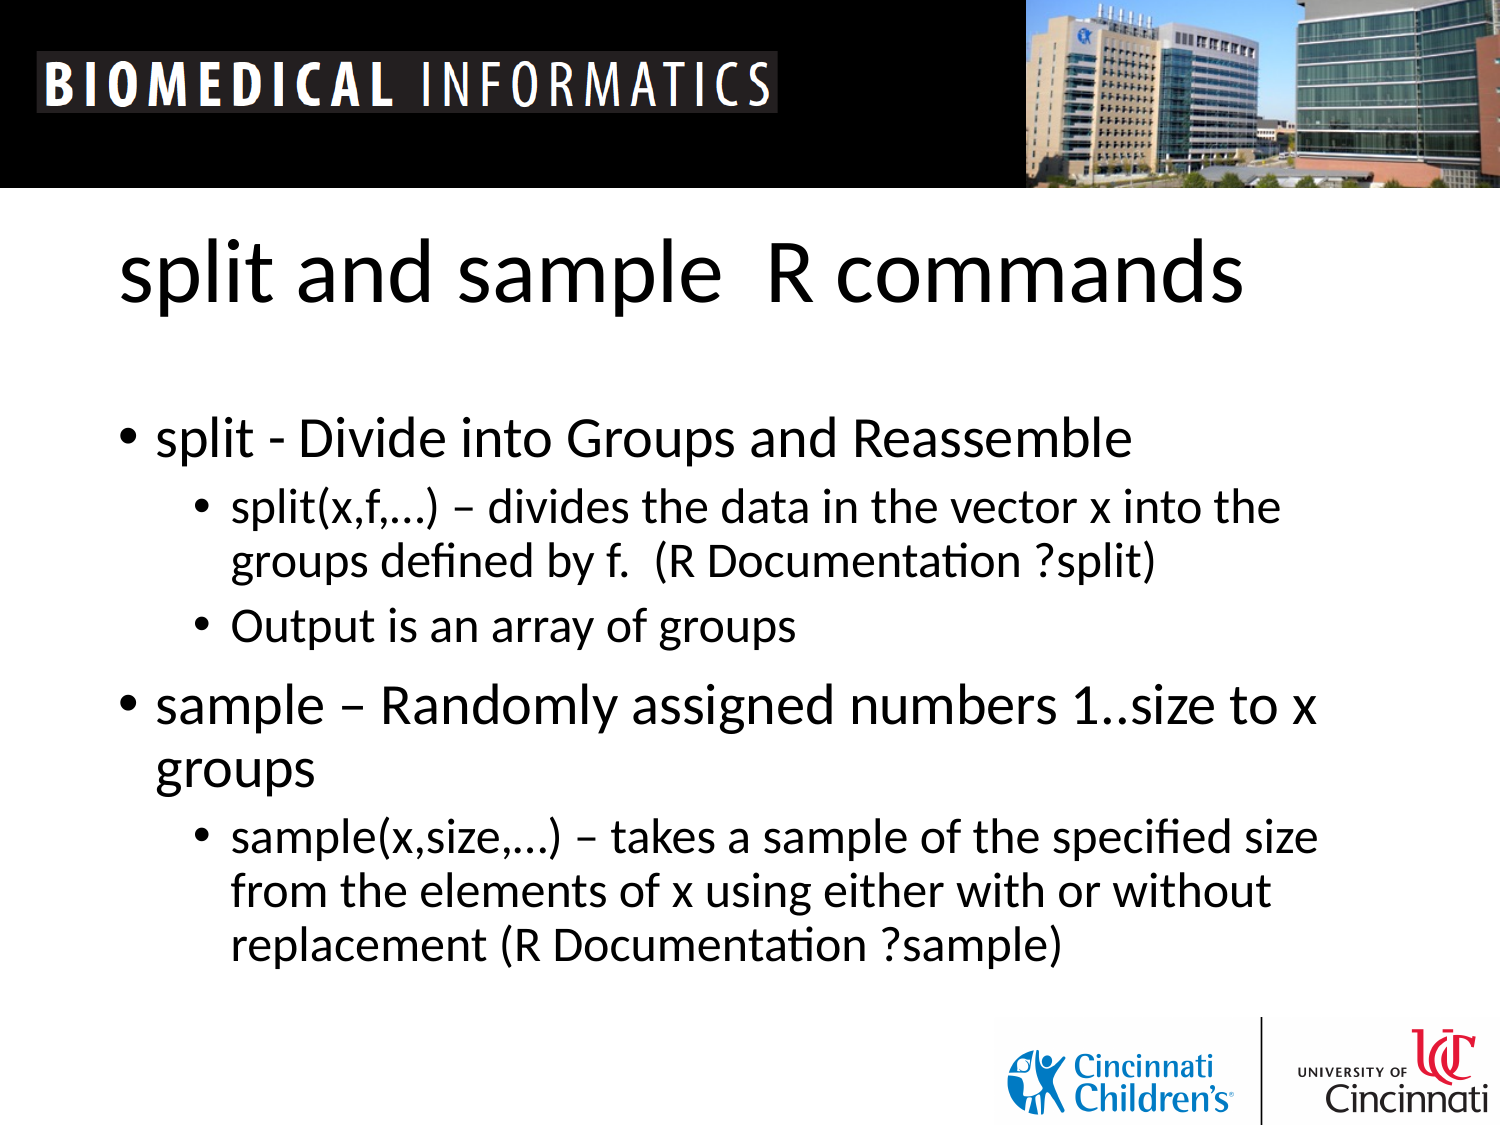

# split and sample  R commands
split - Divide into Groups and Reassemble
split(x,f,…) – divides the data in the vector x into the groups defined by f.  (R Documentation ?split)
Output is an array of groups
sample – Randomly assigned numbers 1..size to x groups
sample(x,size,…) – takes a sample of the specified size from the elements of x using either with or without replacement (R Documentation ?sample)